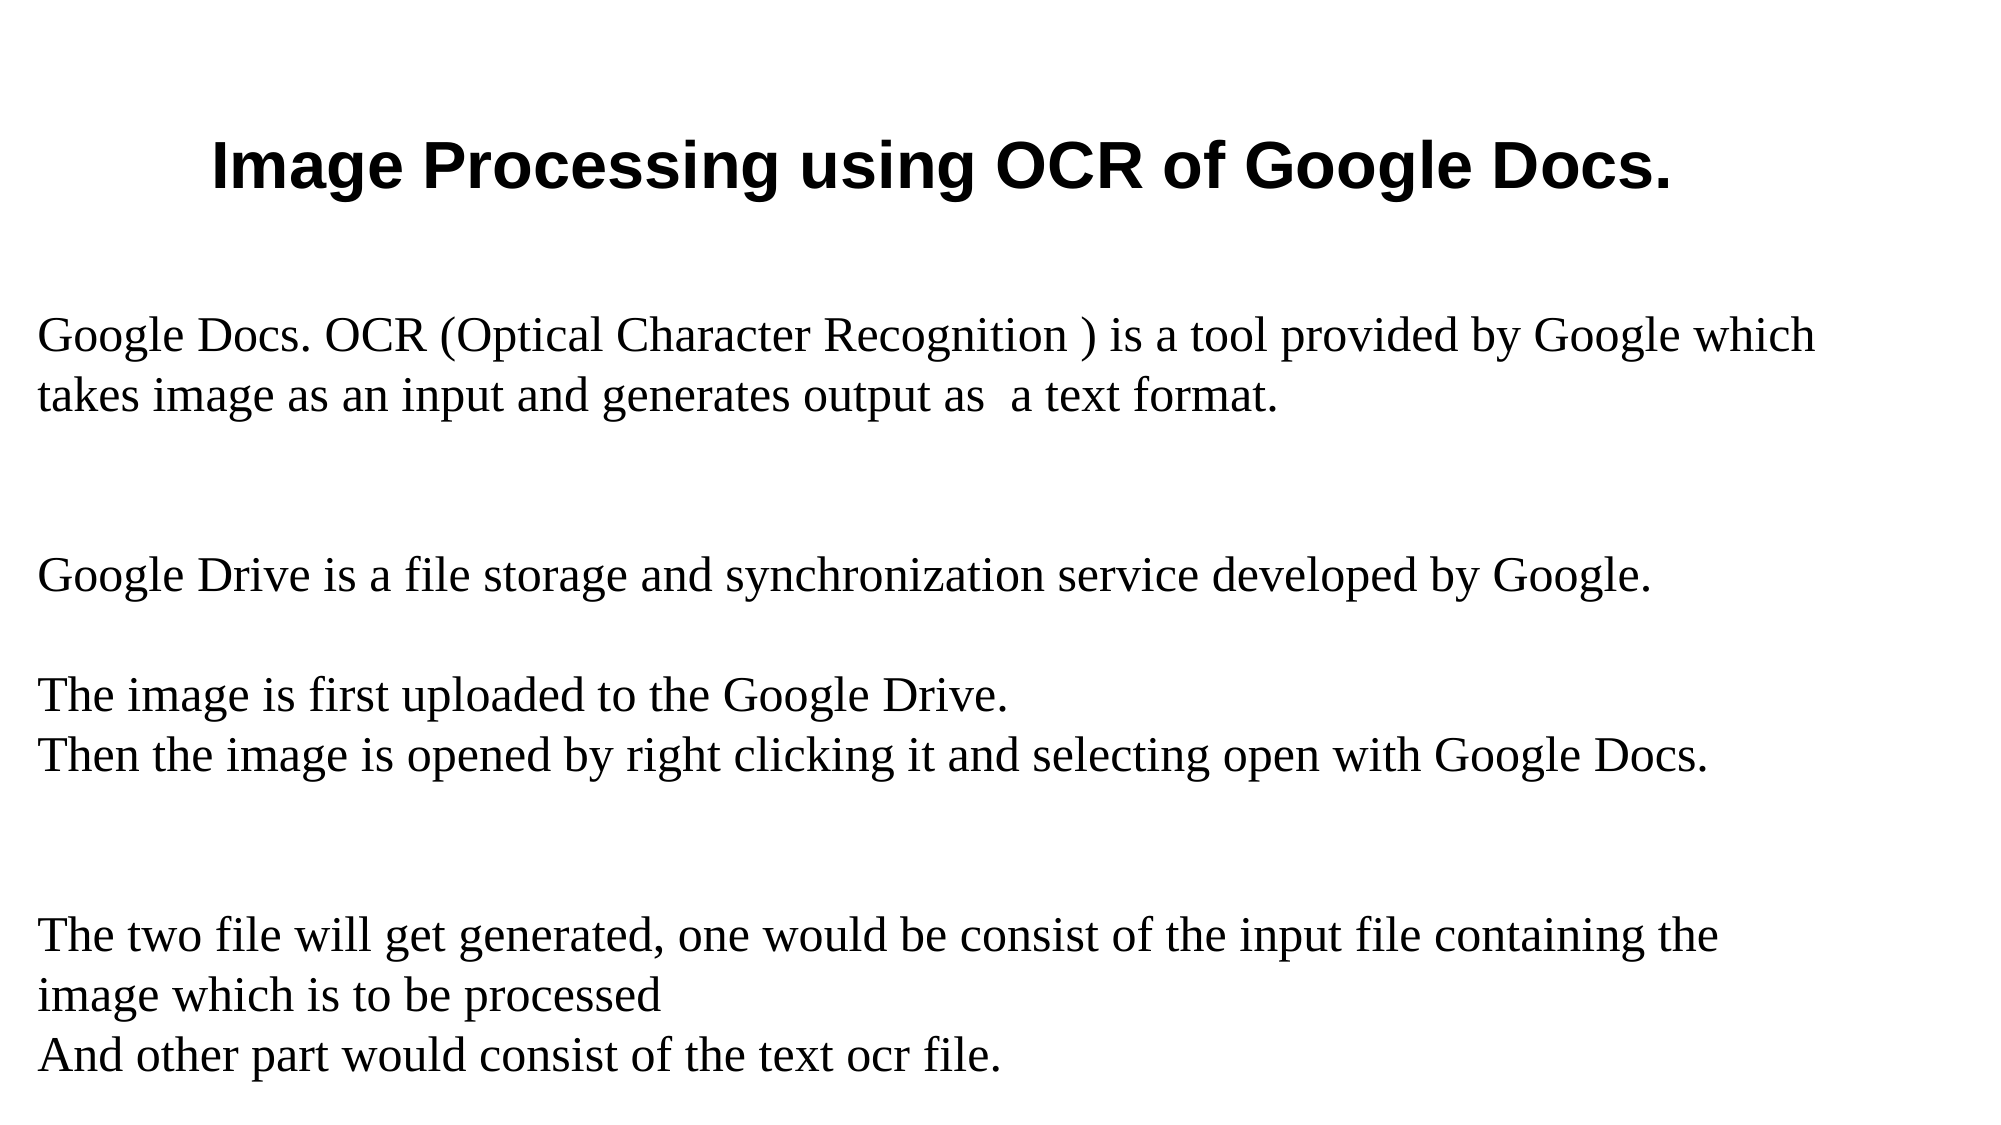

Image Processing using OCR of Google Docs.
Google Docs. OCR (Optical Character Recognition ) is a tool provided by Google which takes image as an input and generates output as  a text format.

Google Drive is a file storage and synchronization service developed by Google.

The image is first uploaded to the Google Drive.
Then the image is opened by right clicking it and selecting open with Google Docs.

The two file will get generated, one would be consist of the input file containing the image which is to be processed
And other part would consist of the text ocr file.